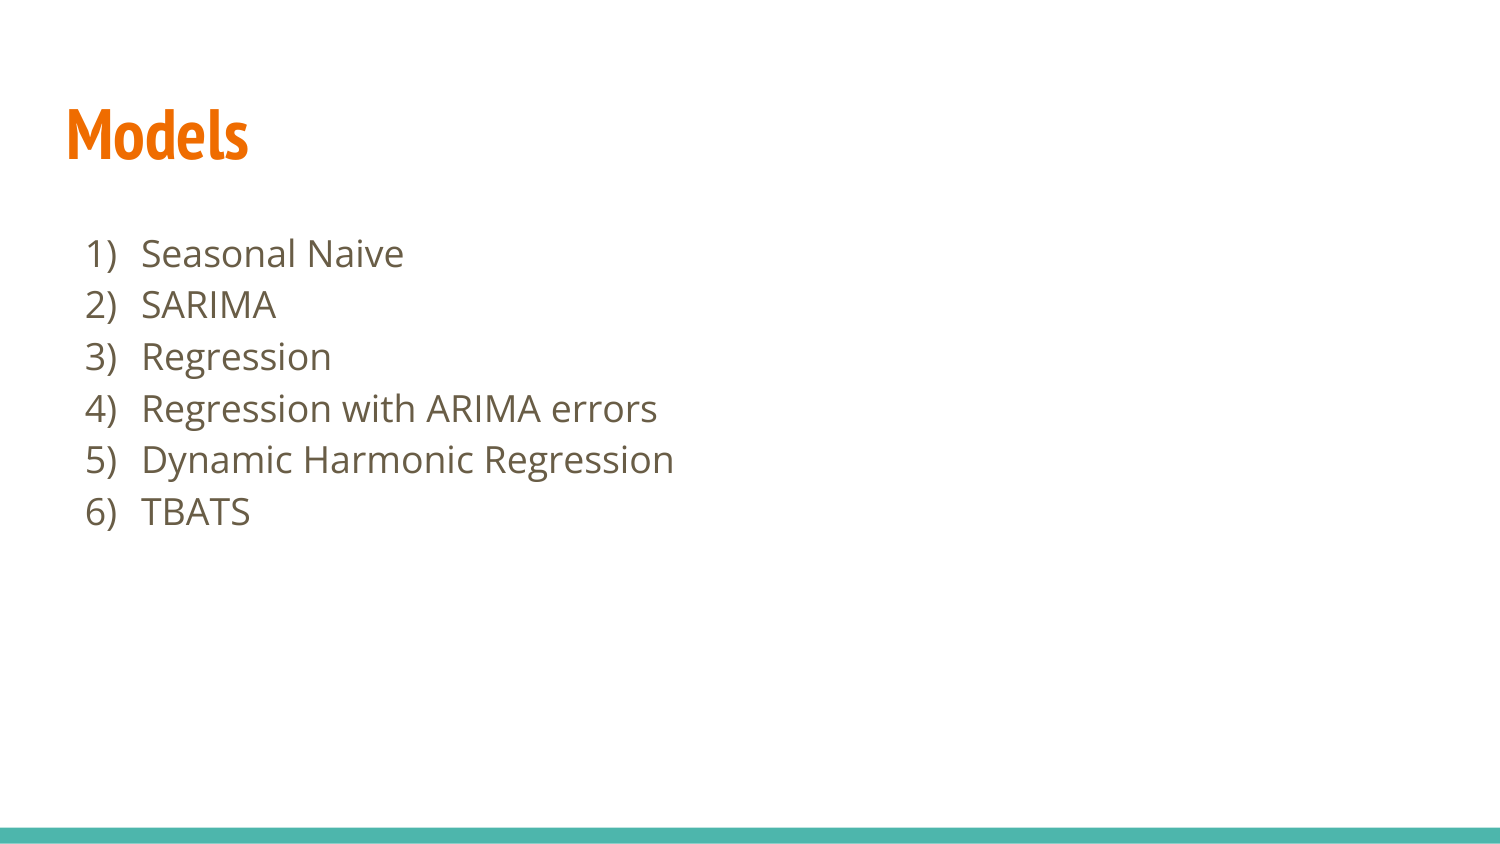

# Models
Seasonal Naive
SARIMA
Regression
Regression with ARIMA errors
Dynamic Harmonic Regression
TBATS